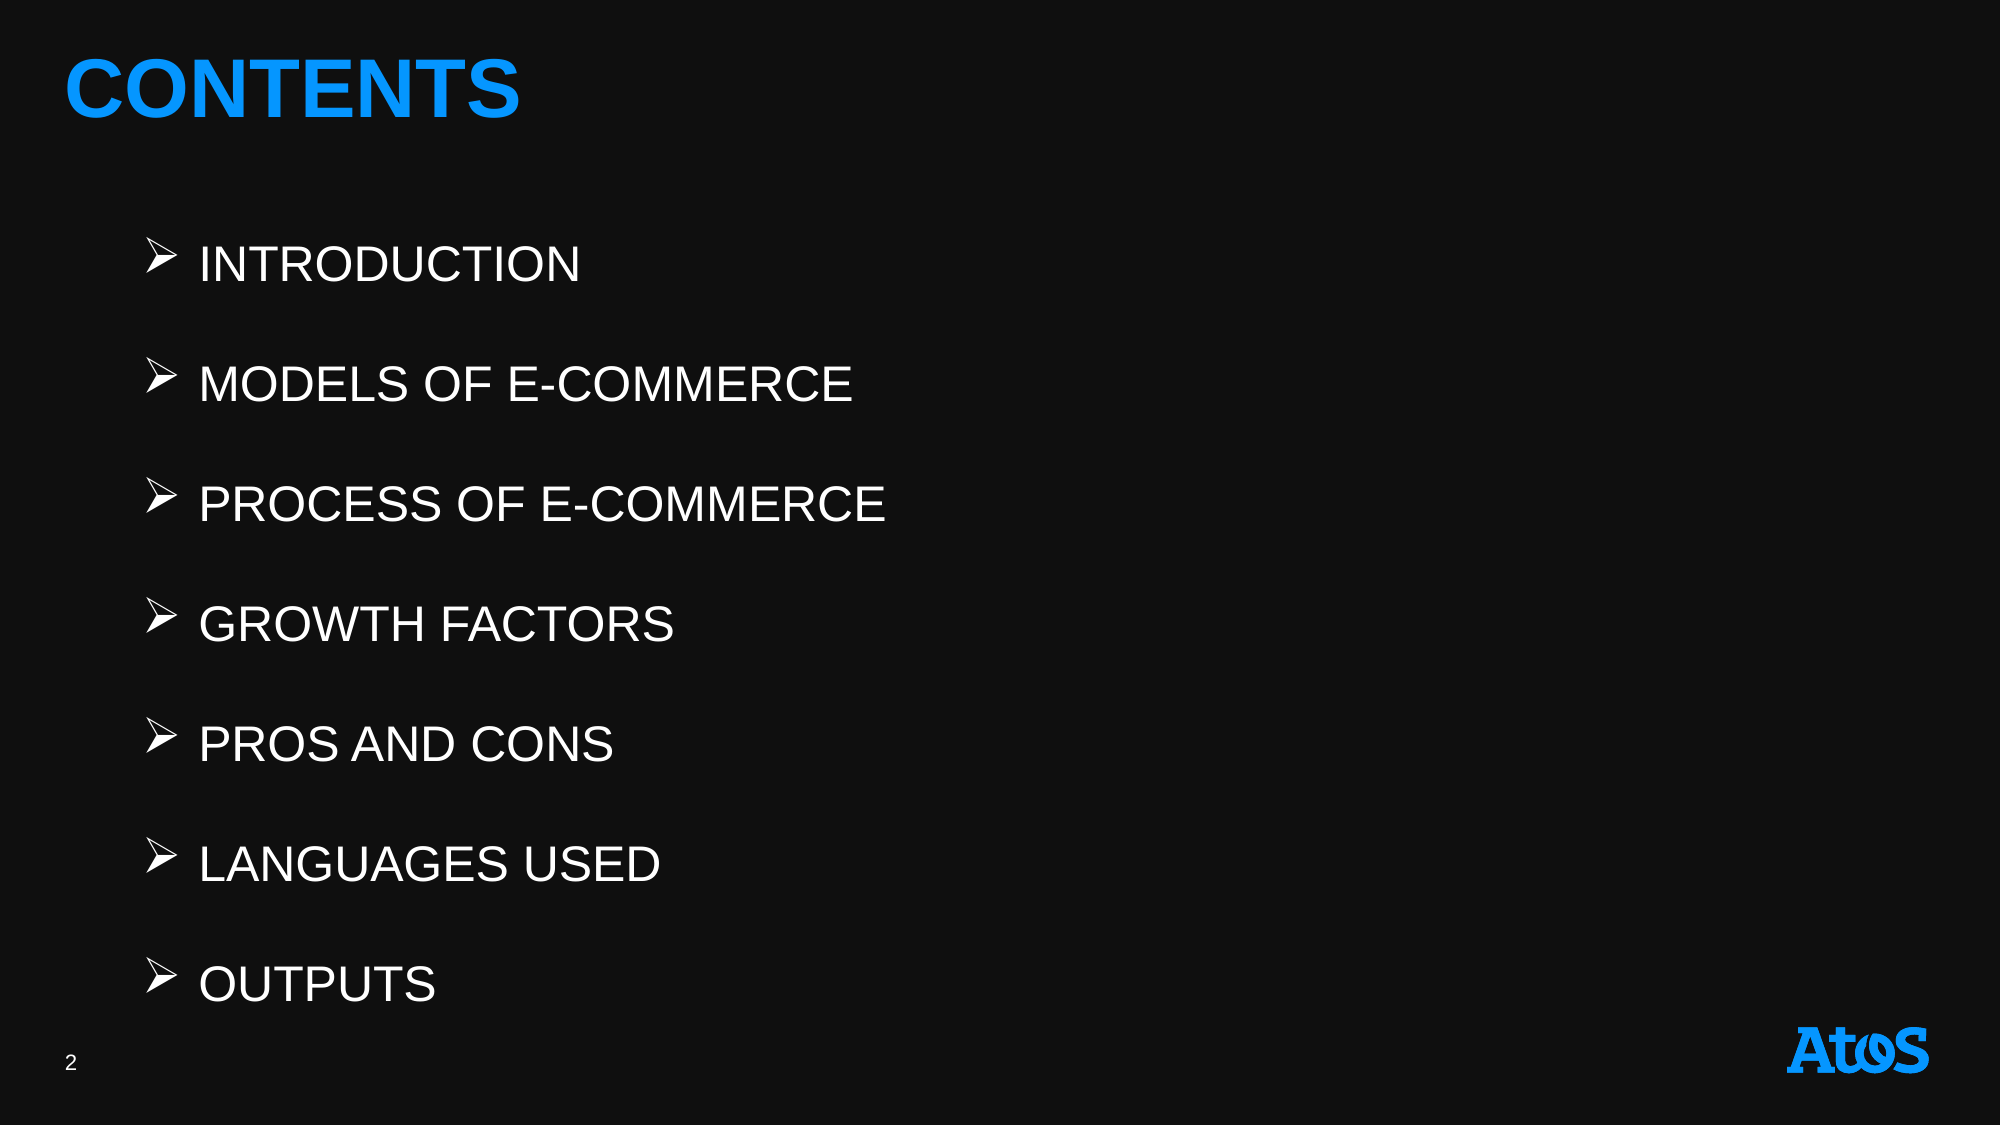

# CONTENTS
INTRODUCTION

MODELS OF E-COMMERCE

PROCESS OF E-COMMERCE

GROWTH FACTORS

PROS AND CONS

LANGUAGES USED

OUTPUTS
2